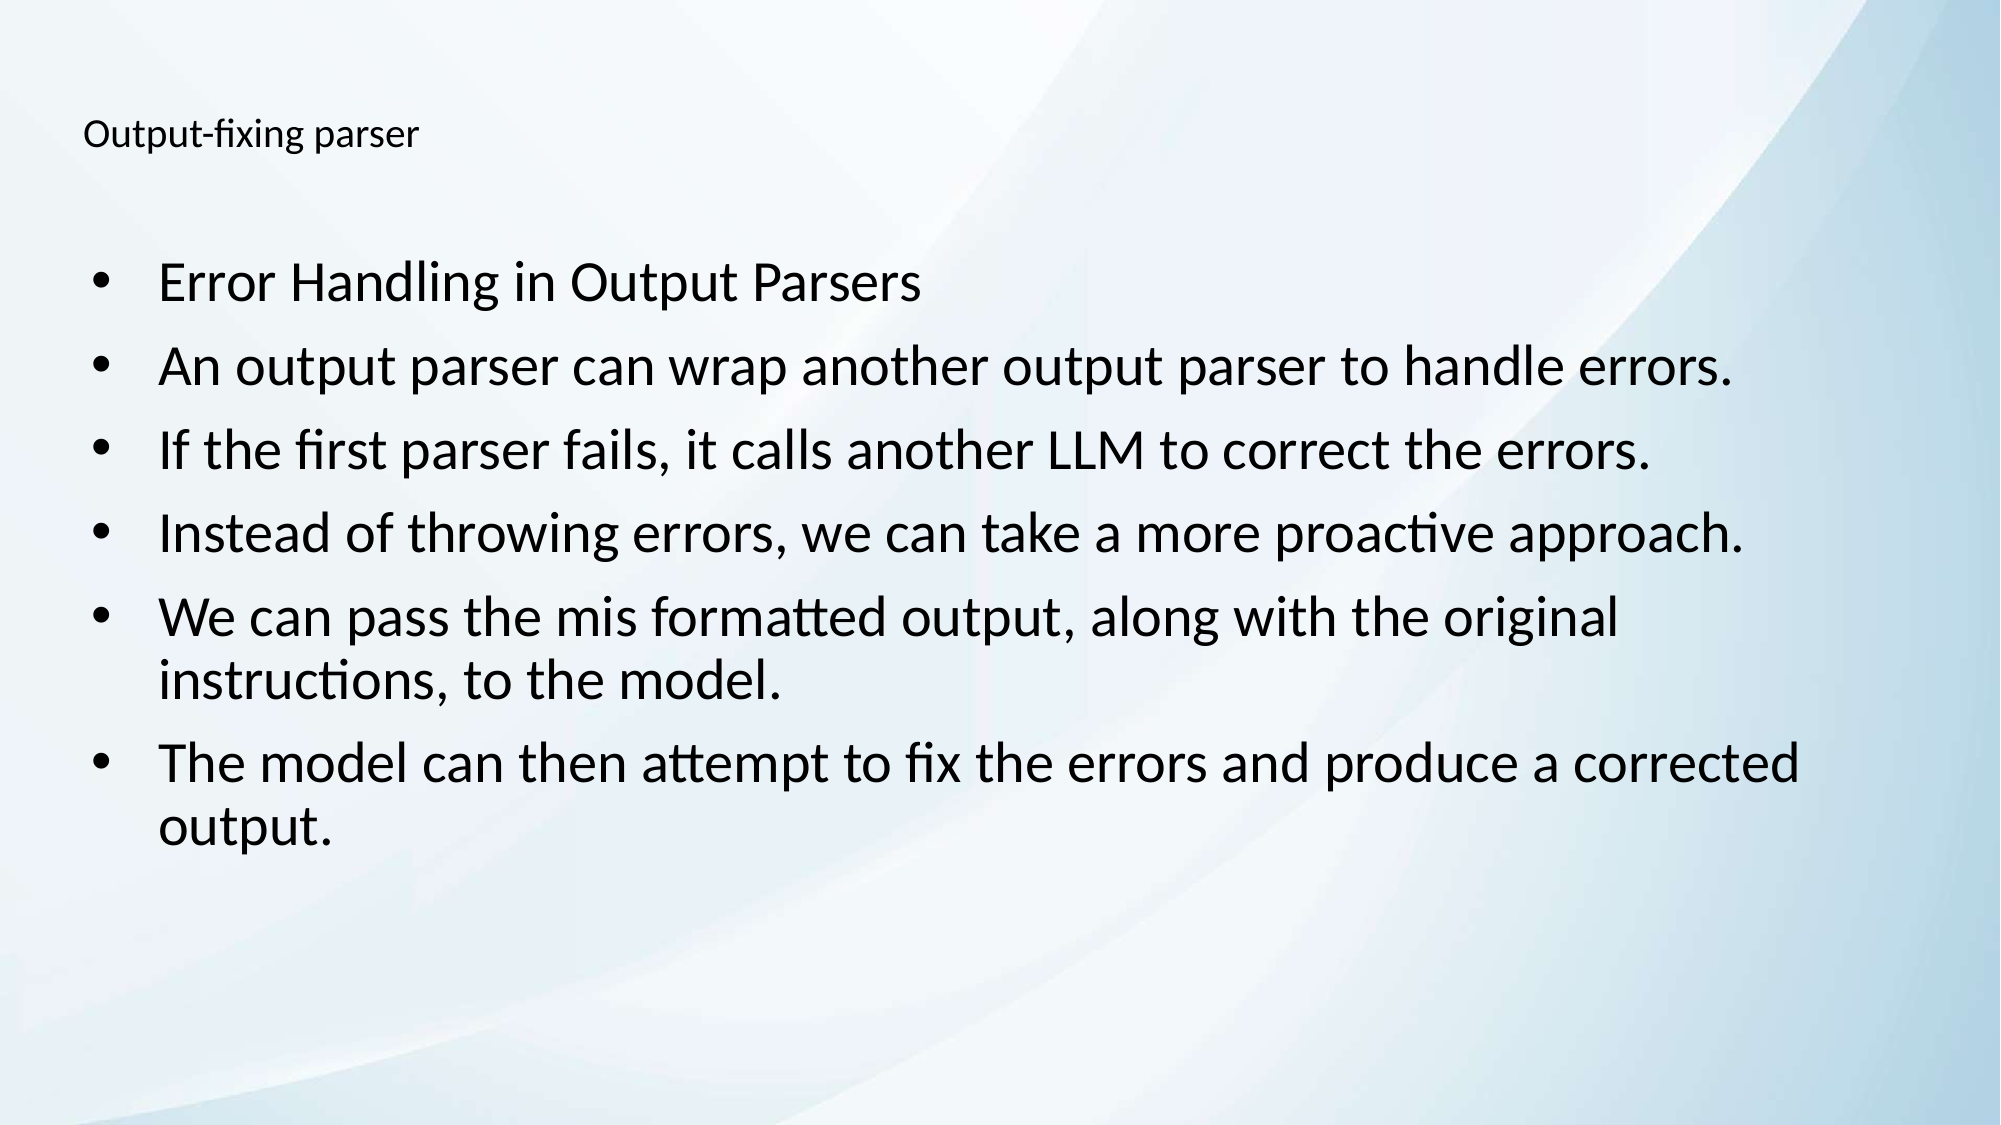

# Output-fixing parser
Error Handling in Output Parsers
An output parser can wrap another output parser to handle errors.
If the first parser fails, it calls another LLM to correct the errors.
Instead of throwing errors, we can take a more proactive approach.
We can pass the mis formatted output, along with the original instructions, to the model.
The model can then attempt to fix the errors and produce a corrected output.